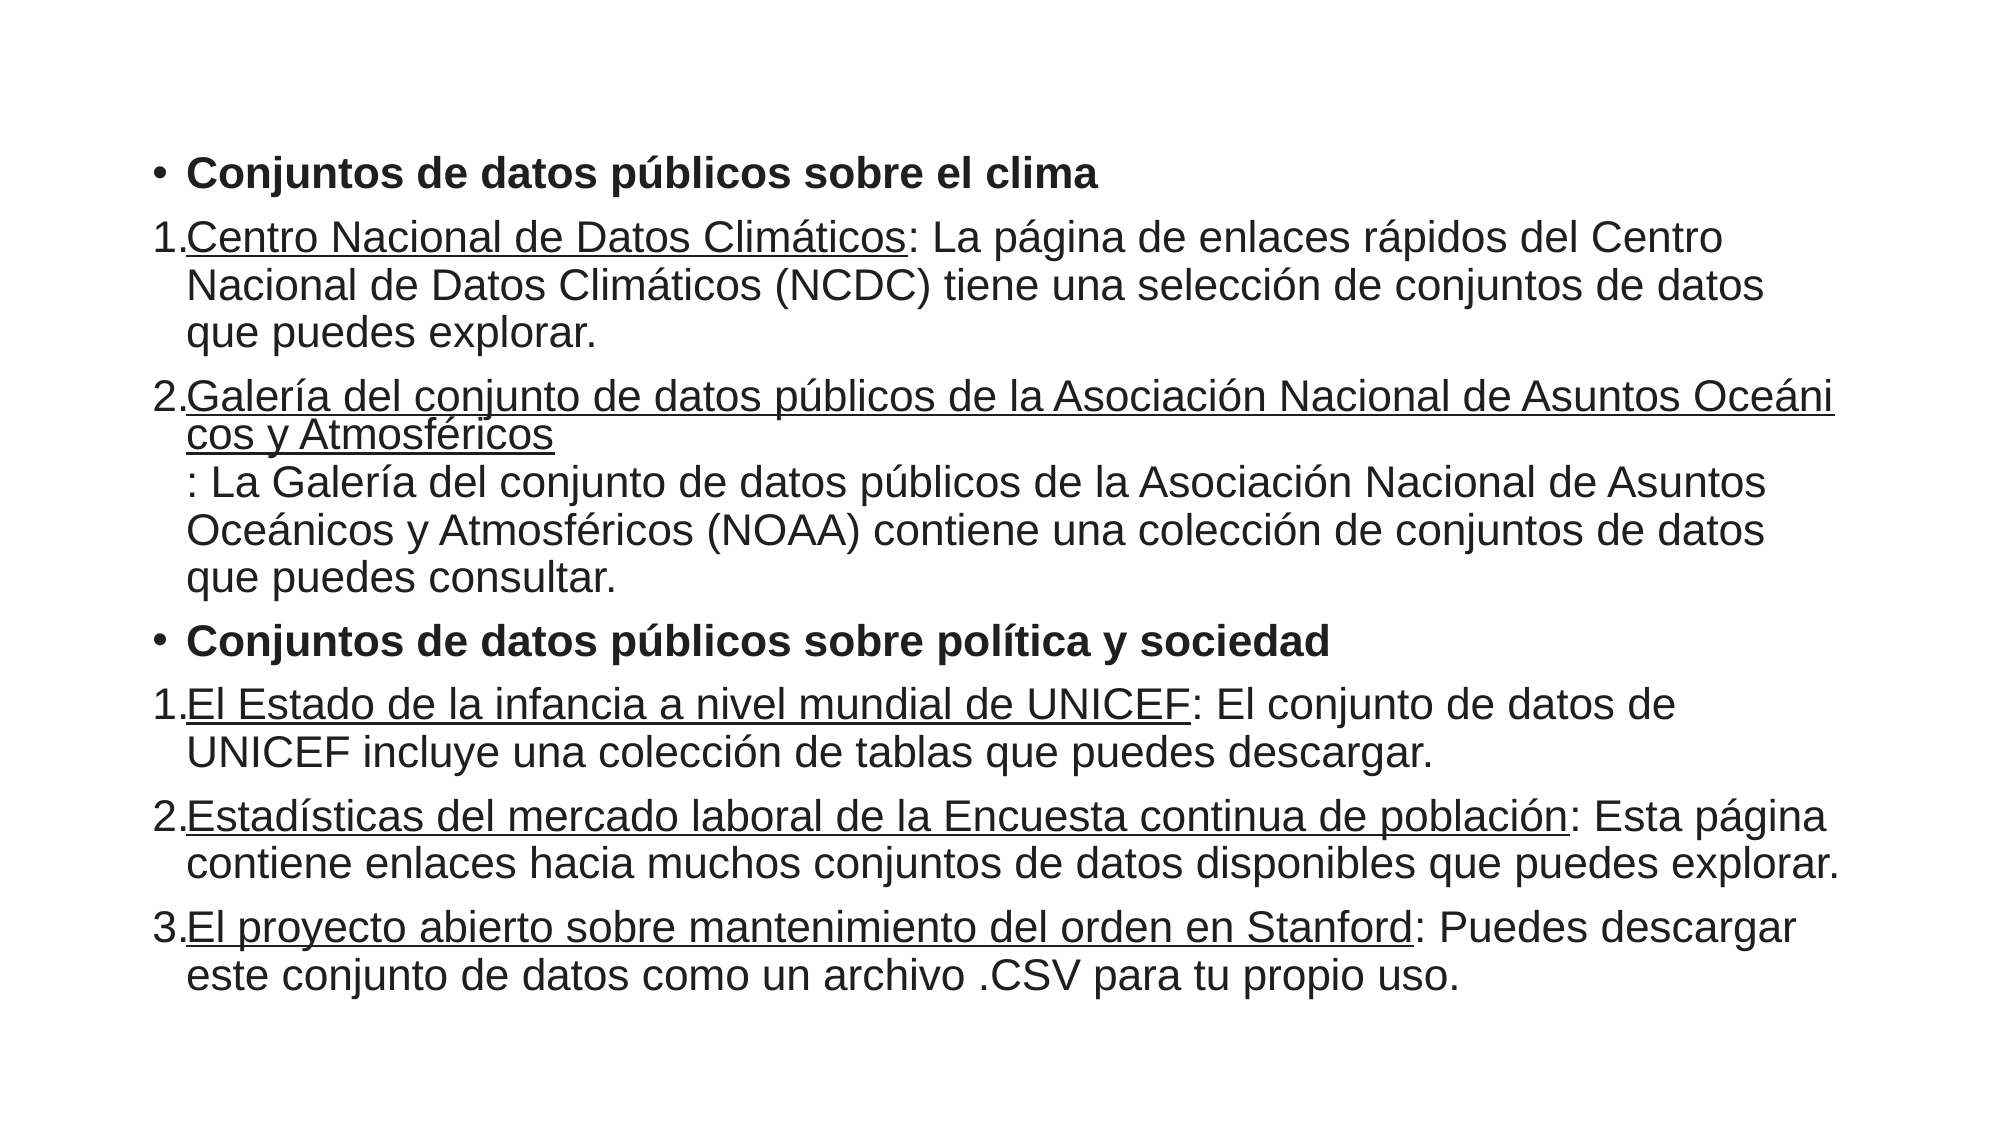

Conjuntos de datos públicos sobre el clima
Centro Nacional de Datos Climáticos: La página de enlaces rápidos del Centro Nacional de Datos Climáticos (NCDC) tiene una selección de conjuntos de datos que puedes explorar.
Galería del conjunto de datos públicos de la Asociación Nacional de Asuntos Oceánicos y Atmosféricos: La Galería del conjunto de datos públicos de la Asociación Nacional de Asuntos Oceánicos y Atmosféricos (NOAA) contiene una colección de conjuntos de datos que puedes consultar.
Conjuntos de datos públicos sobre política y sociedad
El Estado de la infancia a nivel mundial de UNICEF: El conjunto de datos de UNICEF incluye una colección de tablas que puedes descargar.
Estadísticas del mercado laboral de la Encuesta continua de población: Esta página contiene enlaces hacia muchos conjuntos de datos disponibles que puedes explorar.
El proyecto abierto sobre mantenimiento del orden en Stanford: Puedes descargar este conjunto de datos como un archivo .CSV para tu propio uso.